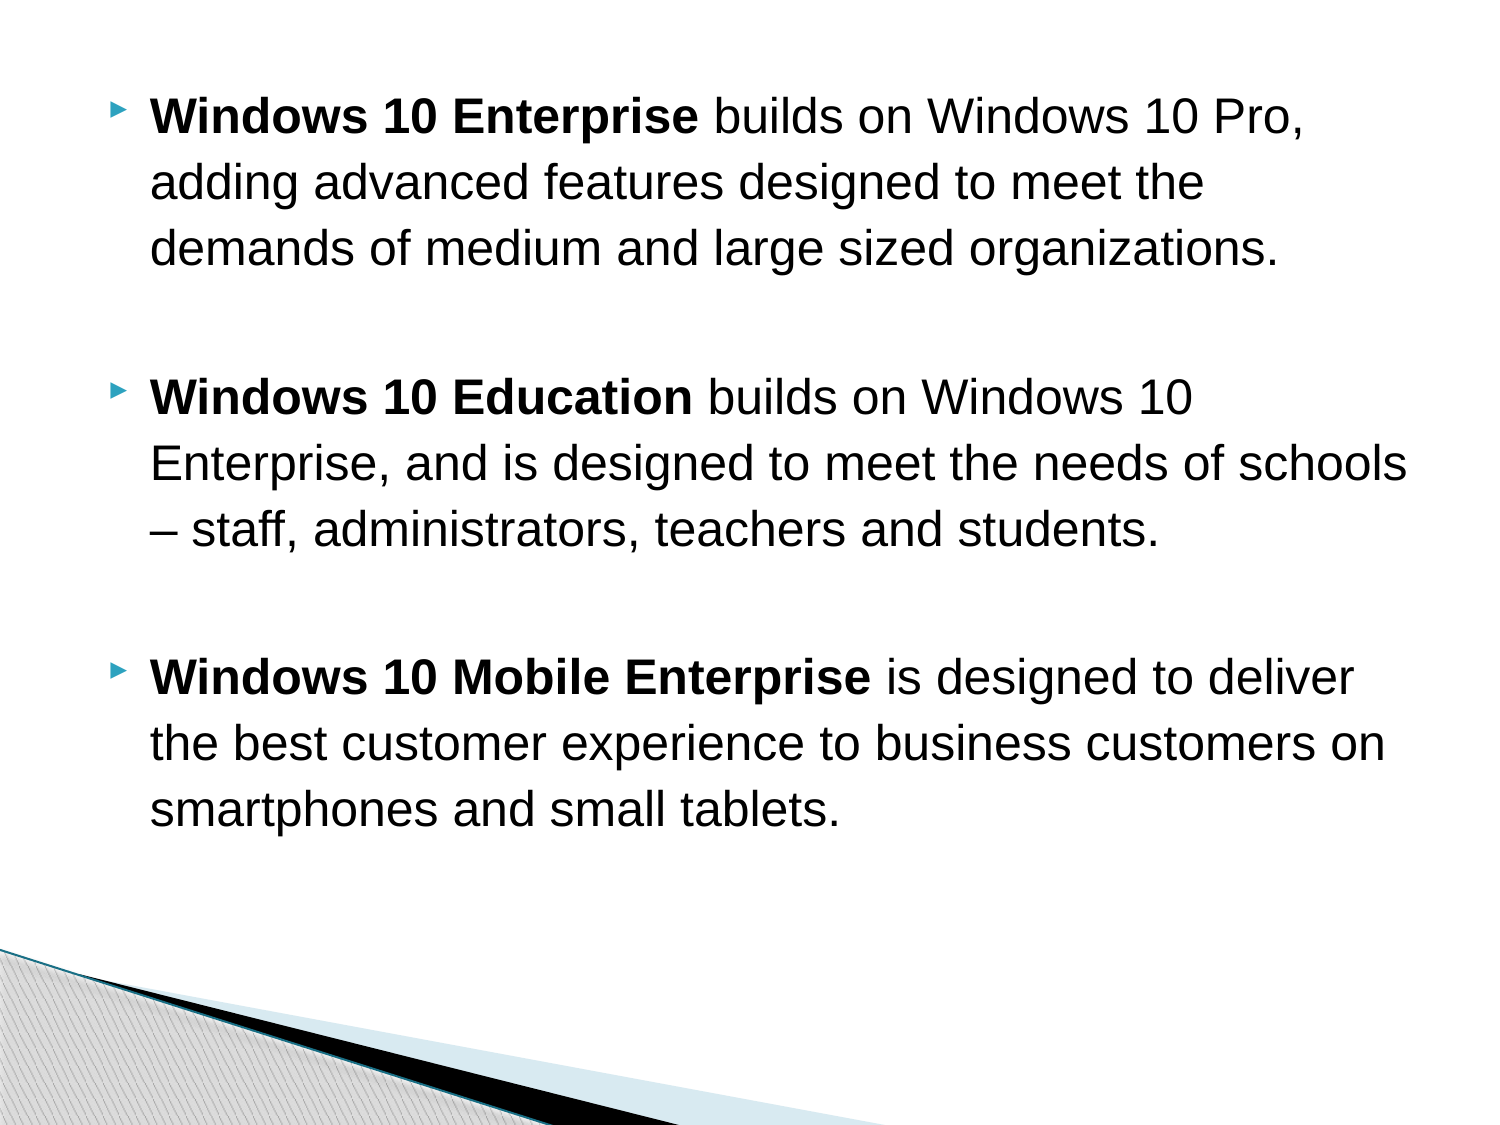

Windows 10 Enterprise builds on Windows 10 Pro, adding advanced features designed to meet the demands of medium and large sized organizations.

Windows 10 Education builds on Windows 10 Enterprise, and is designed to meet the needs of schools – staff, administrators, teachers and students.

Windows 10 Mobile Enterprise is designed to deliver the best customer experience to business customers on smartphones and small tablets.